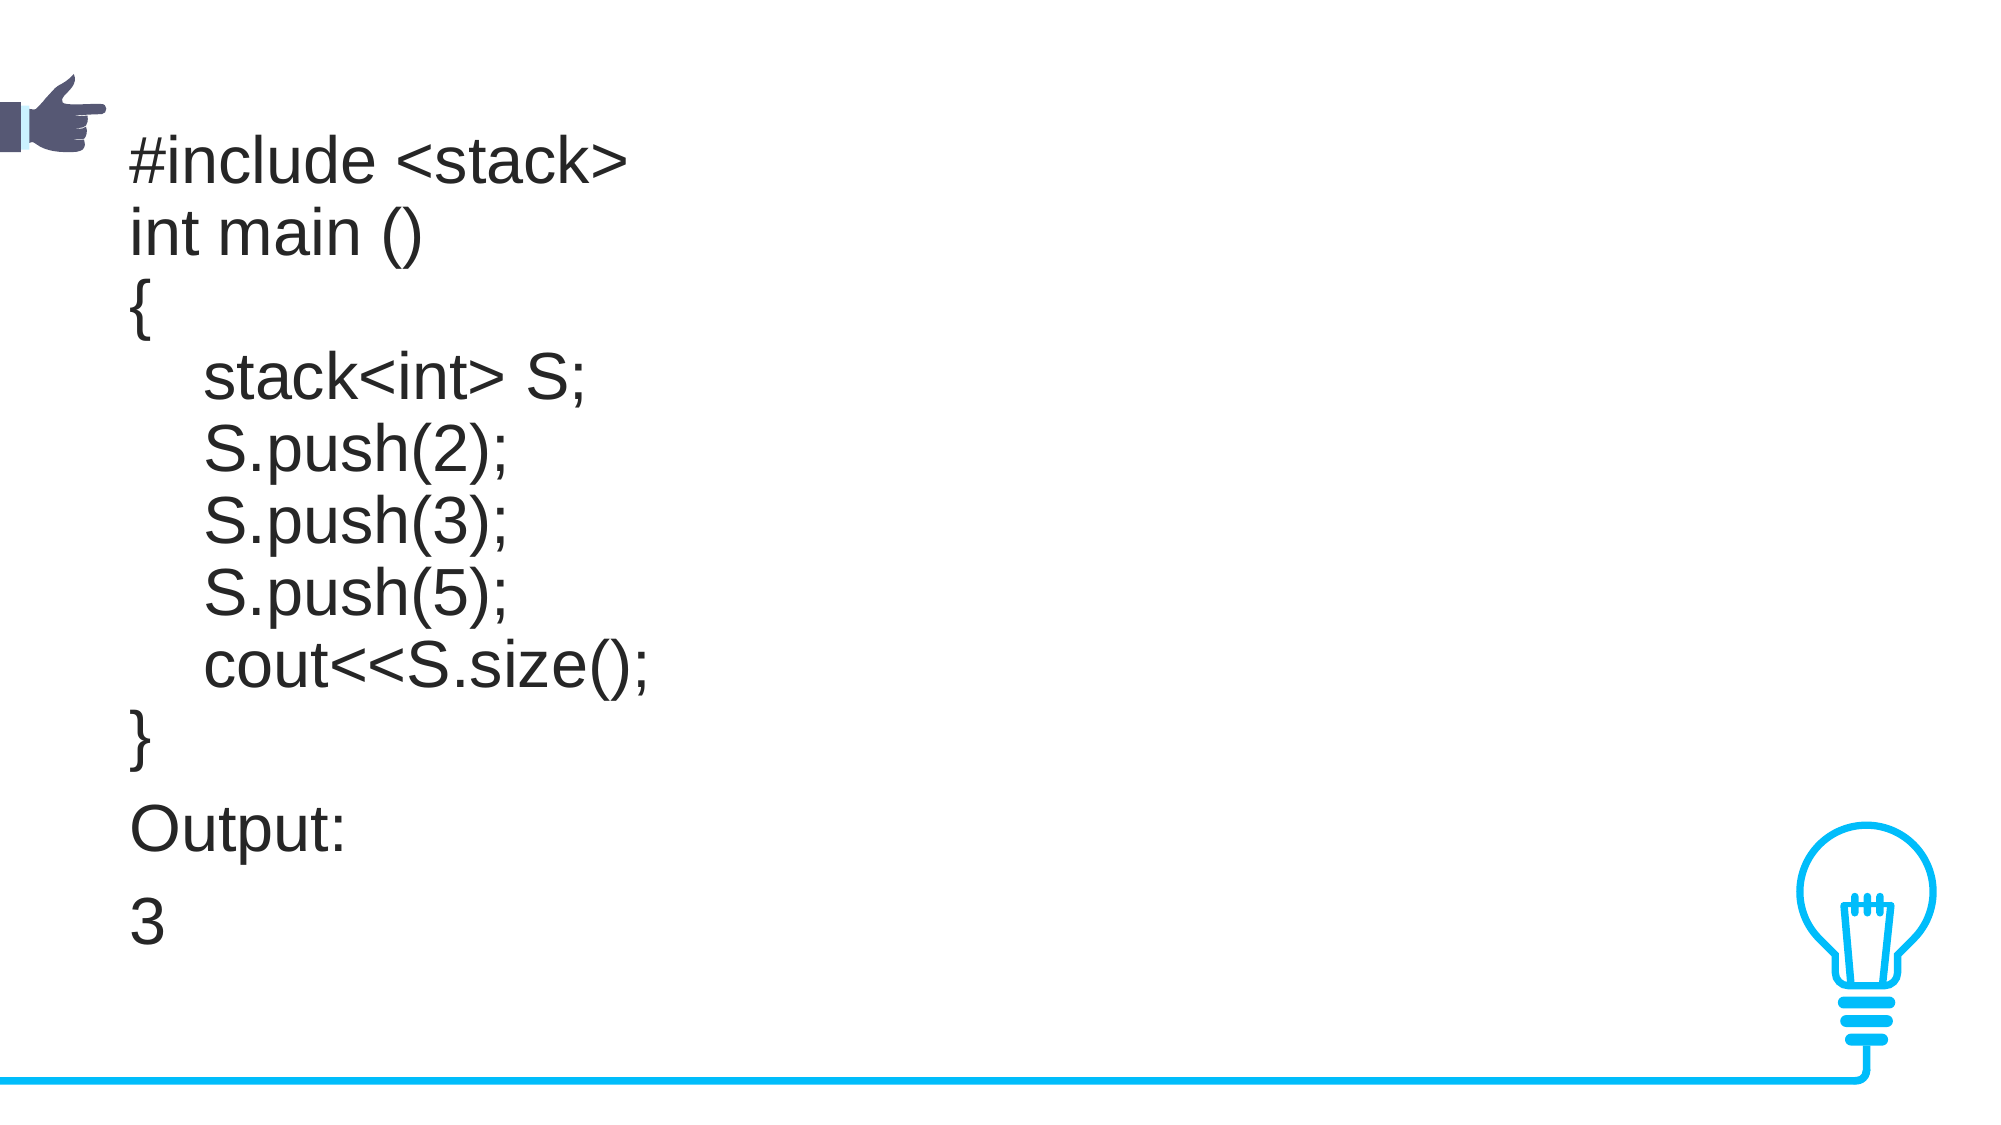

#include <stack>
int main ()
{
    stack<int> S;
    S.push(2);
    S.push(3);
    S.push(5);
    cout<<S.size();
}
Output:
3